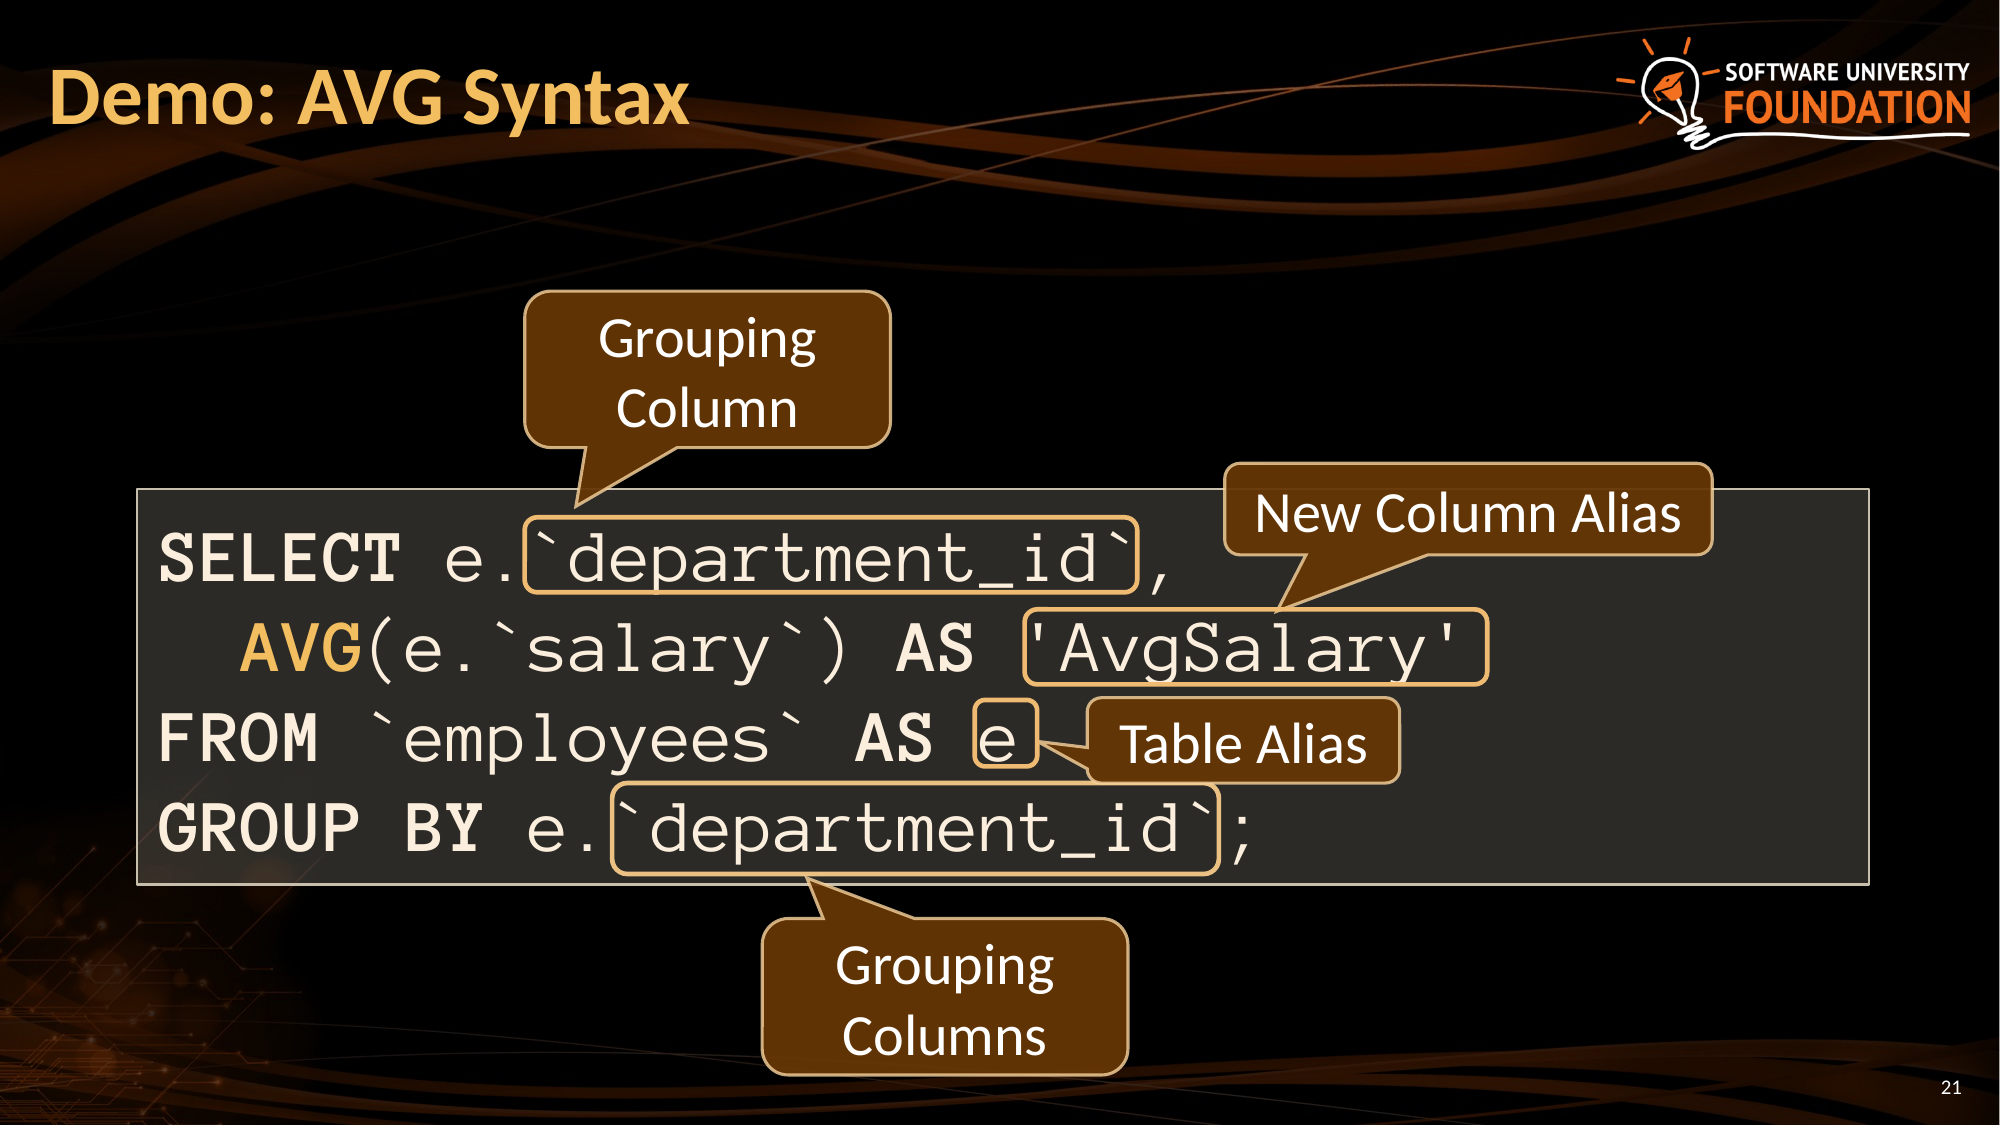

# Demo: AVG Syntax
Grouping Column
New Column Alias
SELECT e.`department_id`,
  AVG(e.`salary`) AS 'AvgSalary'
FROM `employees` AS e
GROUP BY e.`department_id`;

Table Alias

Grouping Columns
21